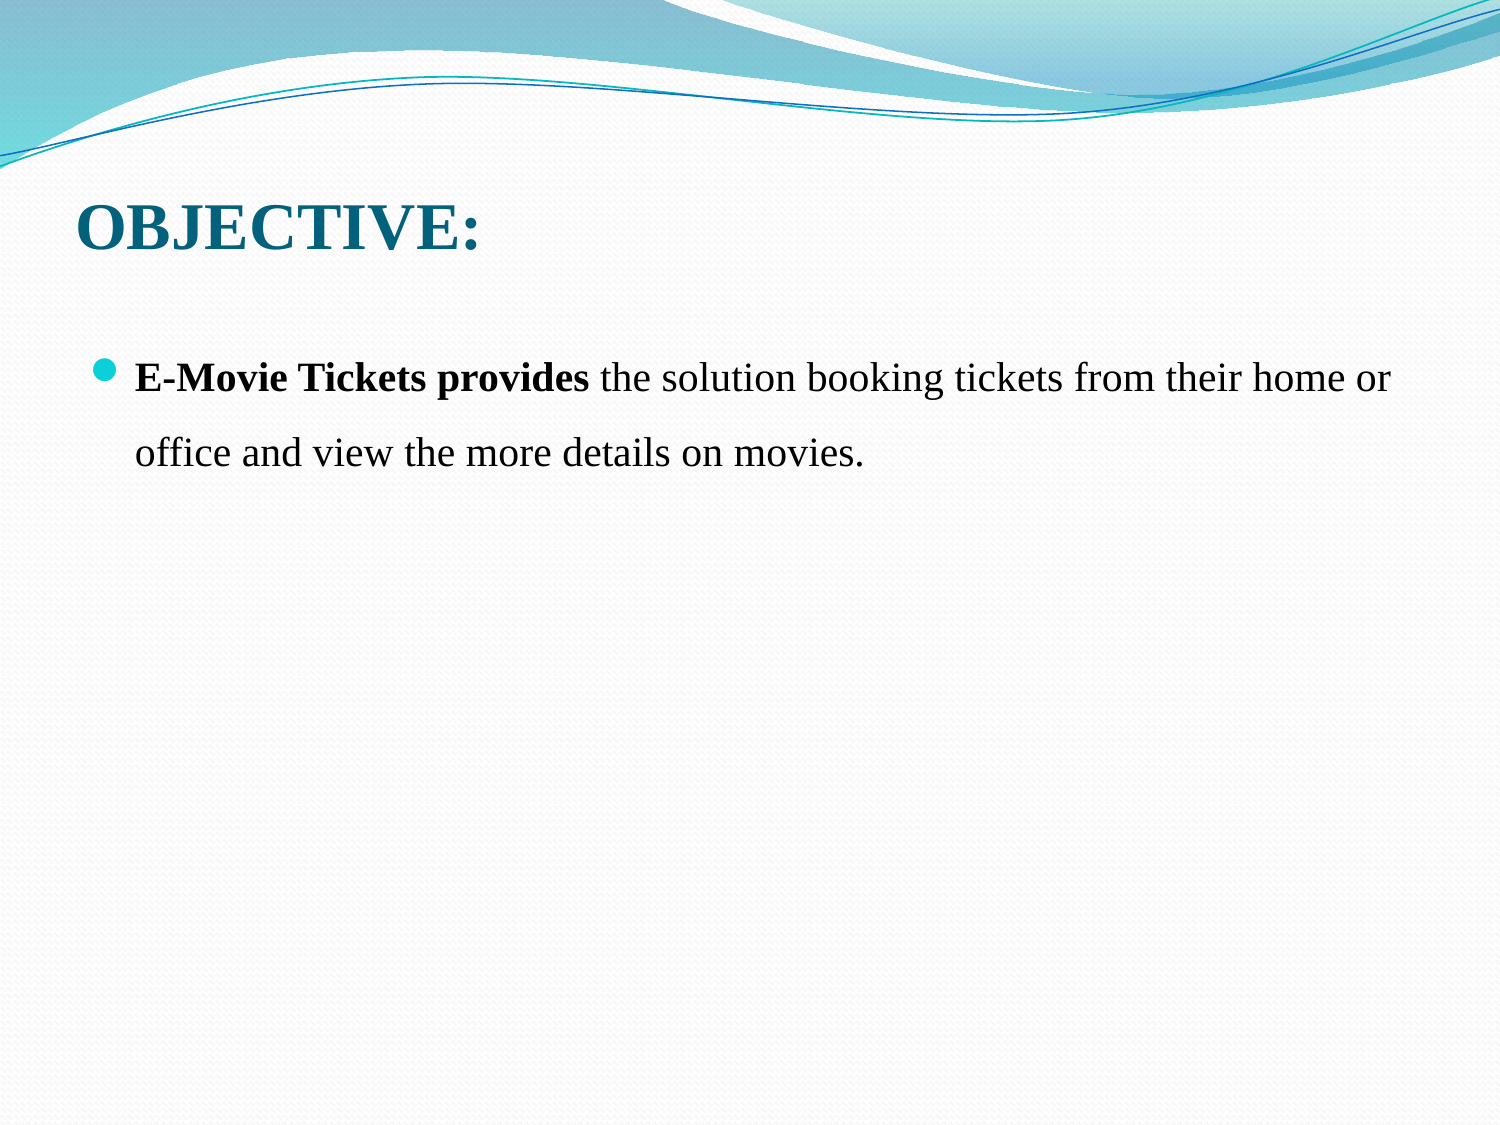

# OBJECTIVE:
E-Movie Tickets provides the solution booking tickets from their home or office and view the more details on movies.